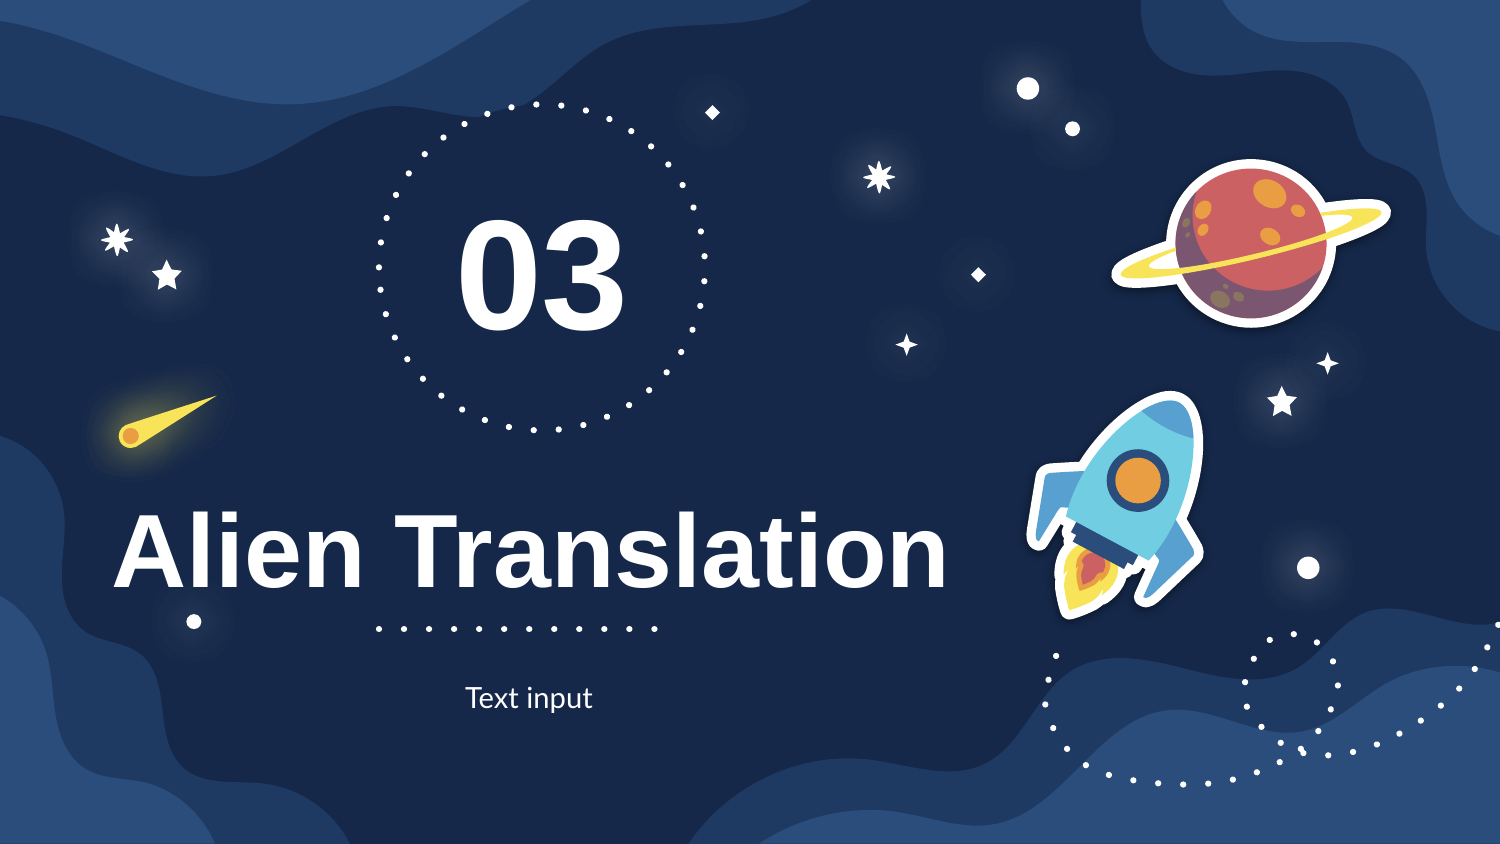

03

01

# Alien Translation

Text input